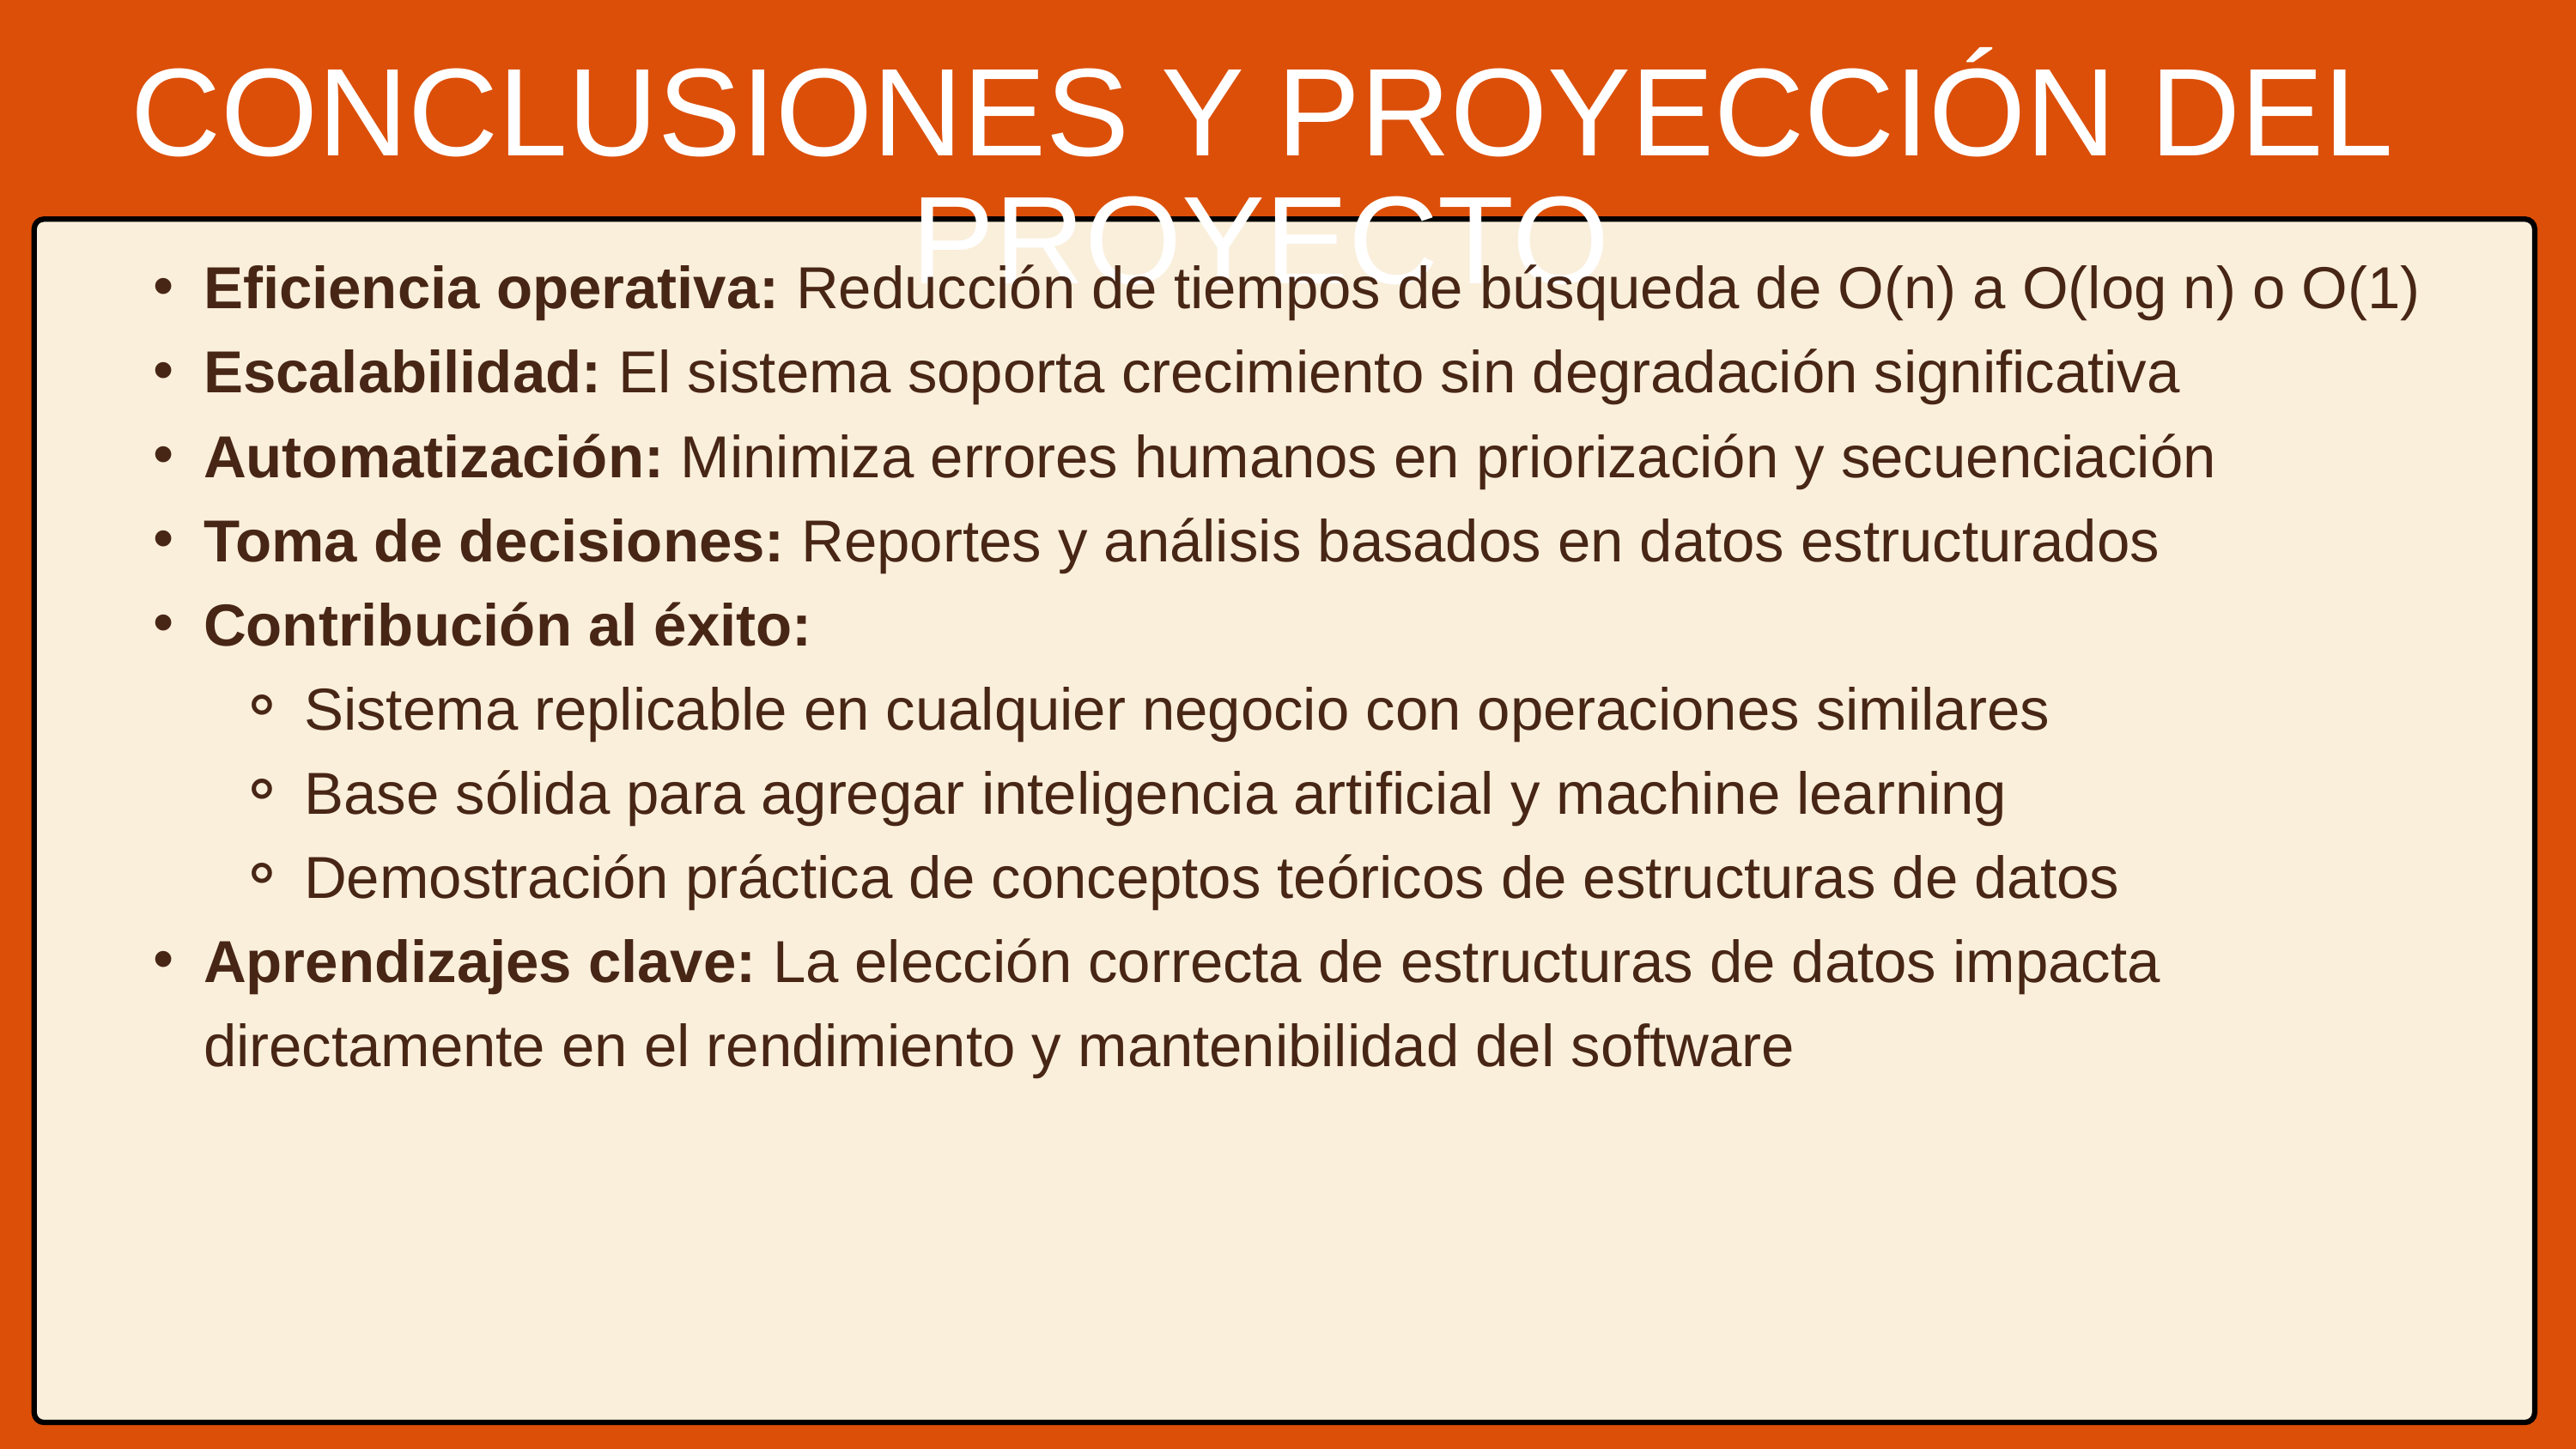

CONCLUSIONES Y PROYECCIÓN DEL PROYECTO

Eficiencia operativa: Reducción de tiempos de búsqueda de O(n) a O(log n) o O(1)
Escalabilidad: El sistema soporta crecimiento sin degradación significativa
Automatización: Minimiza errores humanos en priorización y secuenciación
Toma de decisiones: Reportes y análisis basados en datos estructurados
Contribución al éxito:
Sistema replicable en cualquier negocio con operaciones similares
Base sólida para agregar inteligencia artificial y machine learning
Demostración práctica de conceptos teóricos de estructuras de datos
Aprendizajes clave: La elección correcta de estructuras de datos impacta directamente en el rendimiento y mantenibilidad del software